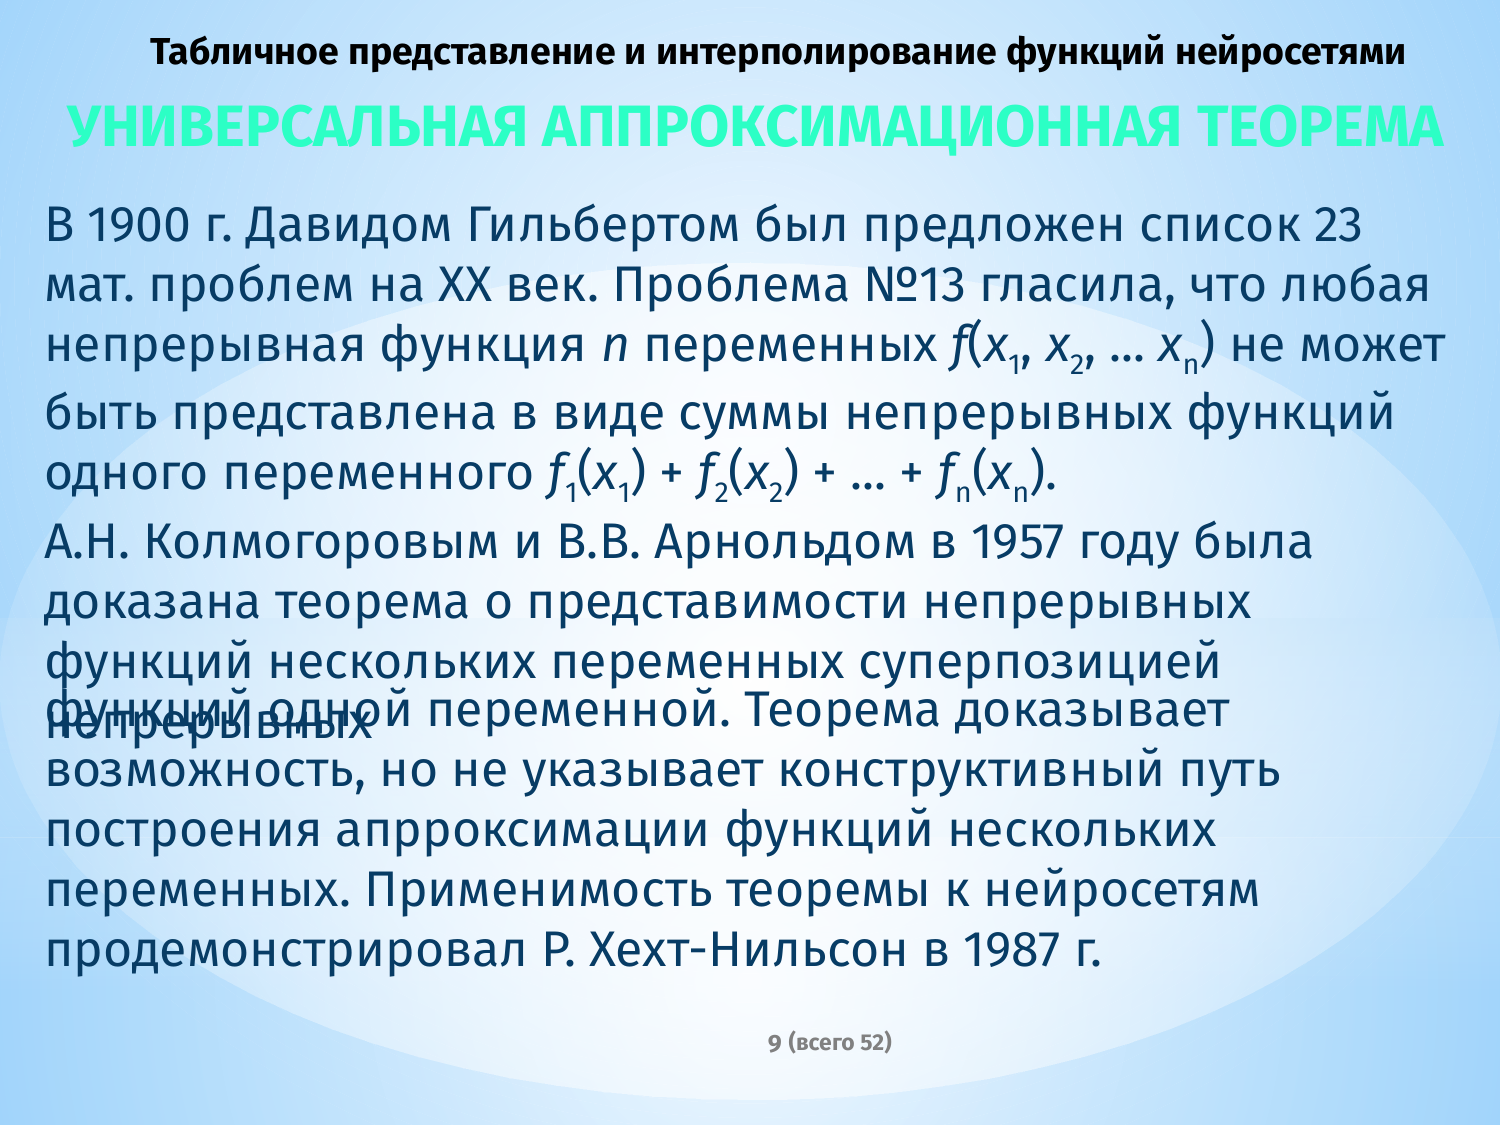

# Табличное представление и интерполирование функций нейросетями
Универсальная аппроксимационная теорема

В 1900 г. Давидом Гильбертом был предложен список 23 мат. проблем на ХХ век. Проблема №13 гласила, что любая непрерывная функция n переменных f(x1, x2, ... xn) не может быть представлена в виде суммы непрерывных функций одного переменного f1(x1) + f2(x2) + ... + fn(xn).
А.Н. Колмогоровым и В.В. Арнольдом в 1957 году была доказана теорема о представимости непрерывных функций нескольких переменных суперпозицией непрерывных
функций одной переменной. Теорема доказывает возможность, но не указывает конструктивный путь построения апрроксимации функций нескольких переменных. Применимость теоремы к нейросетям продемонстрировал Р. Хехт-Нильсон в 1987 г.

(всего 52)
9